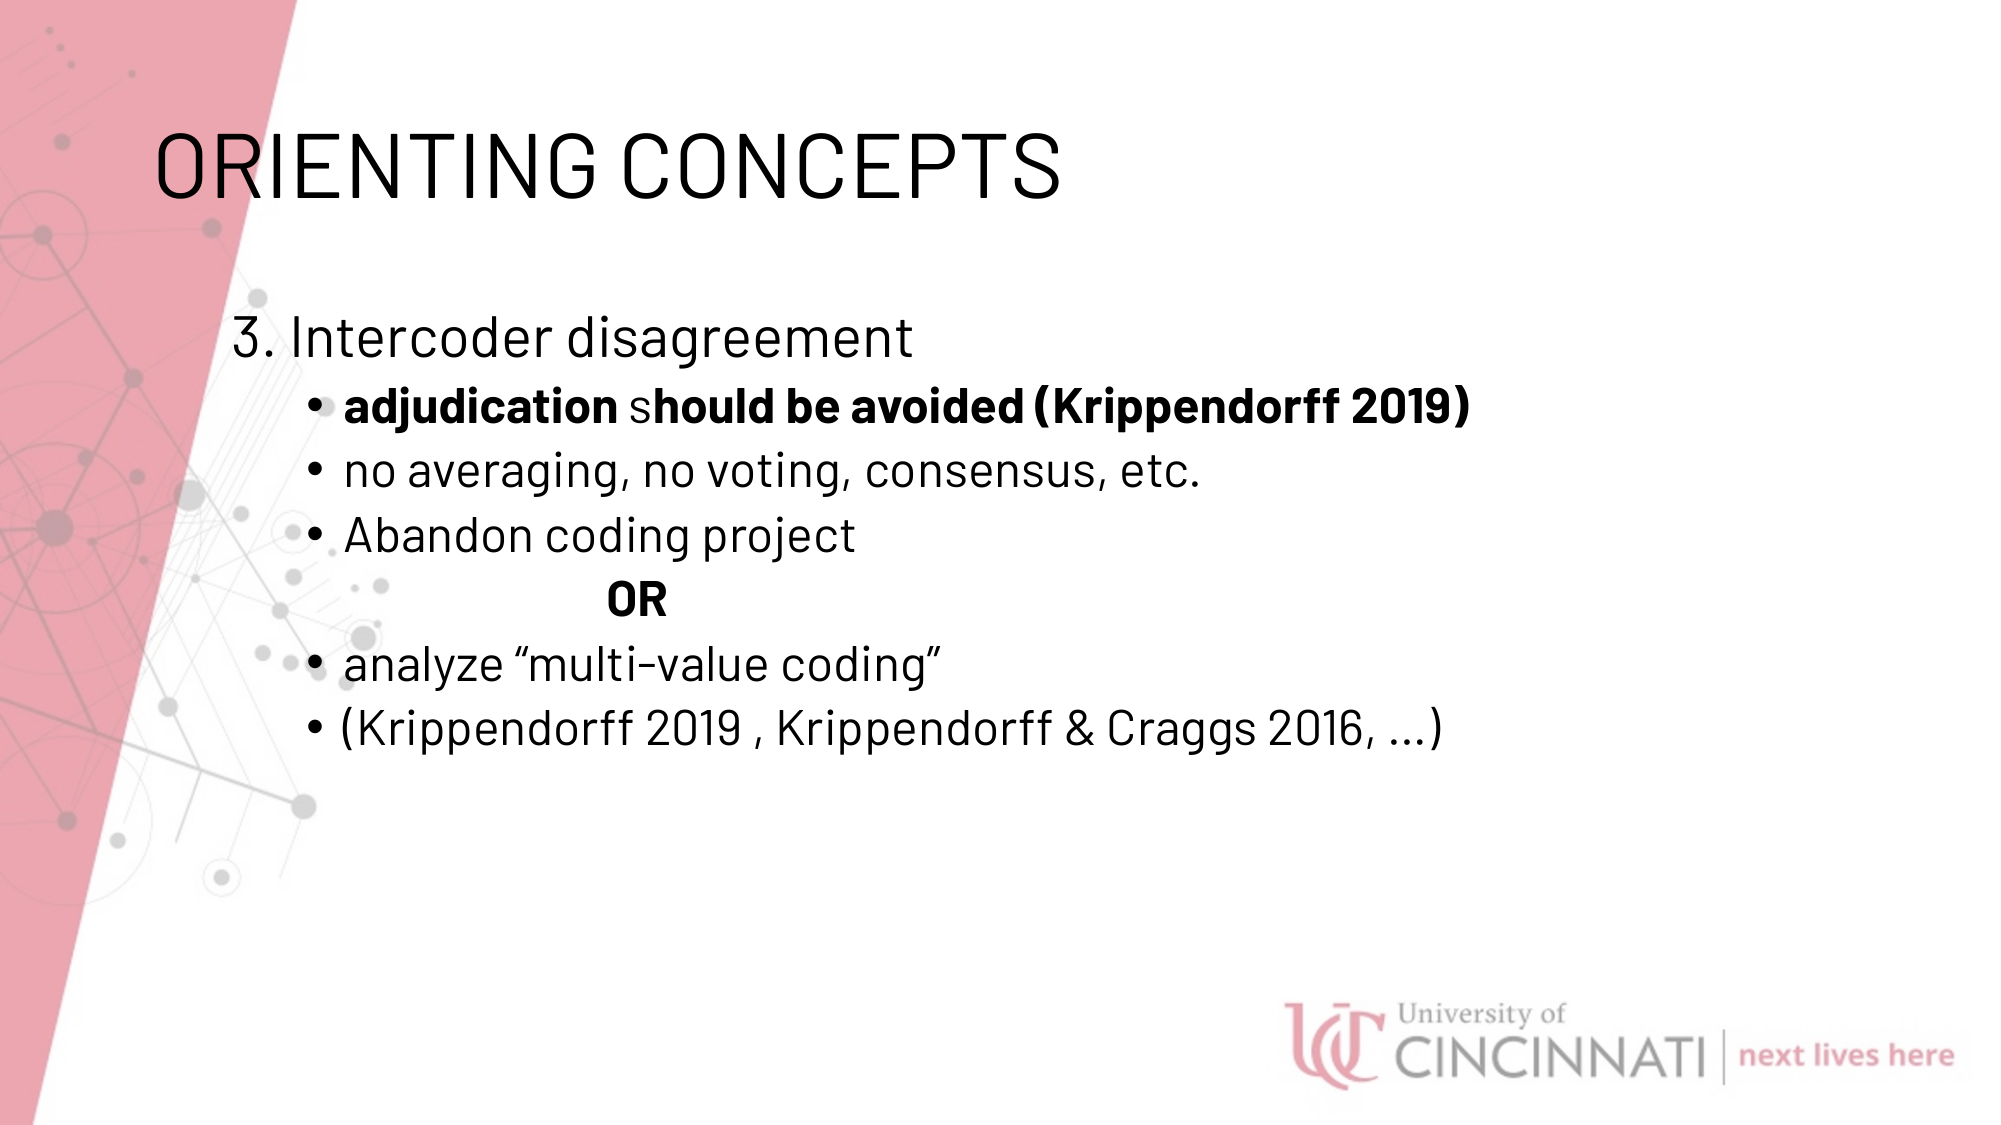

# ORIENTING CONCEPTS
3. Intercoder disagreement
adjudication should be avoided (Krippendorff 2019)
no averaging, no voting, consensus, etc.
Abandon coding project
		OR
analyze “multi-value coding”
(Krippendorff 2019 , Krippendorff & Craggs 2016, …)